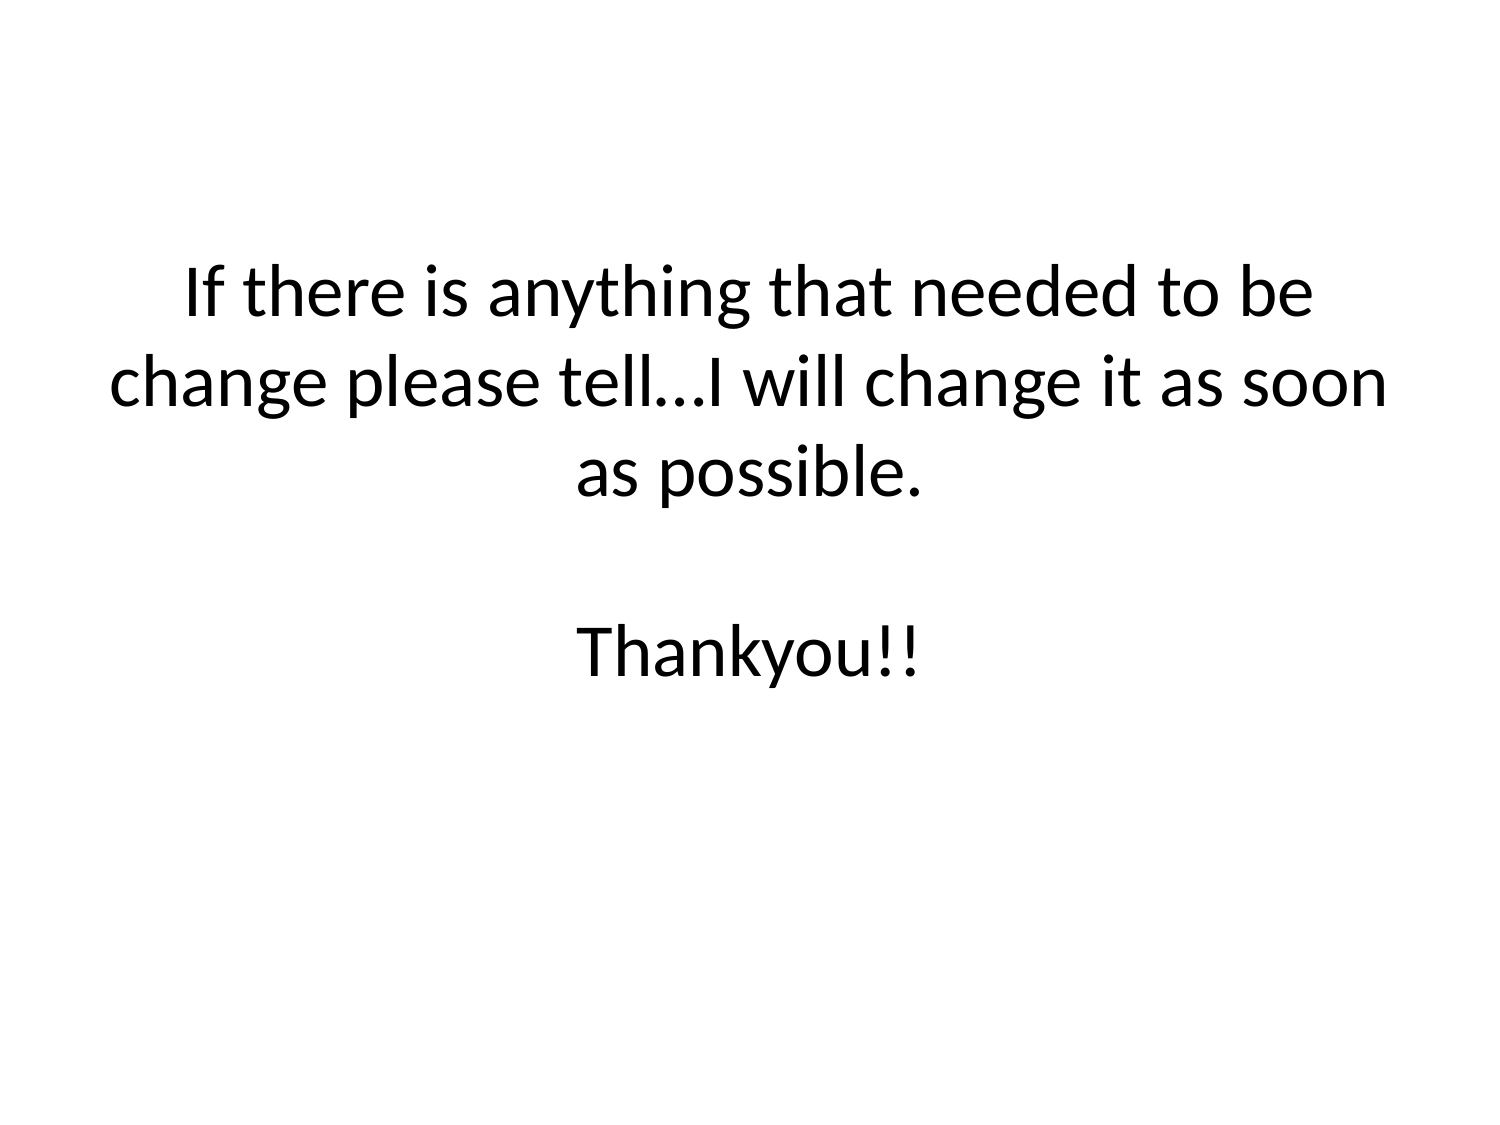

# If there is anything that needed to be change please tell…I will change it as soon as possible. Thankyou!!